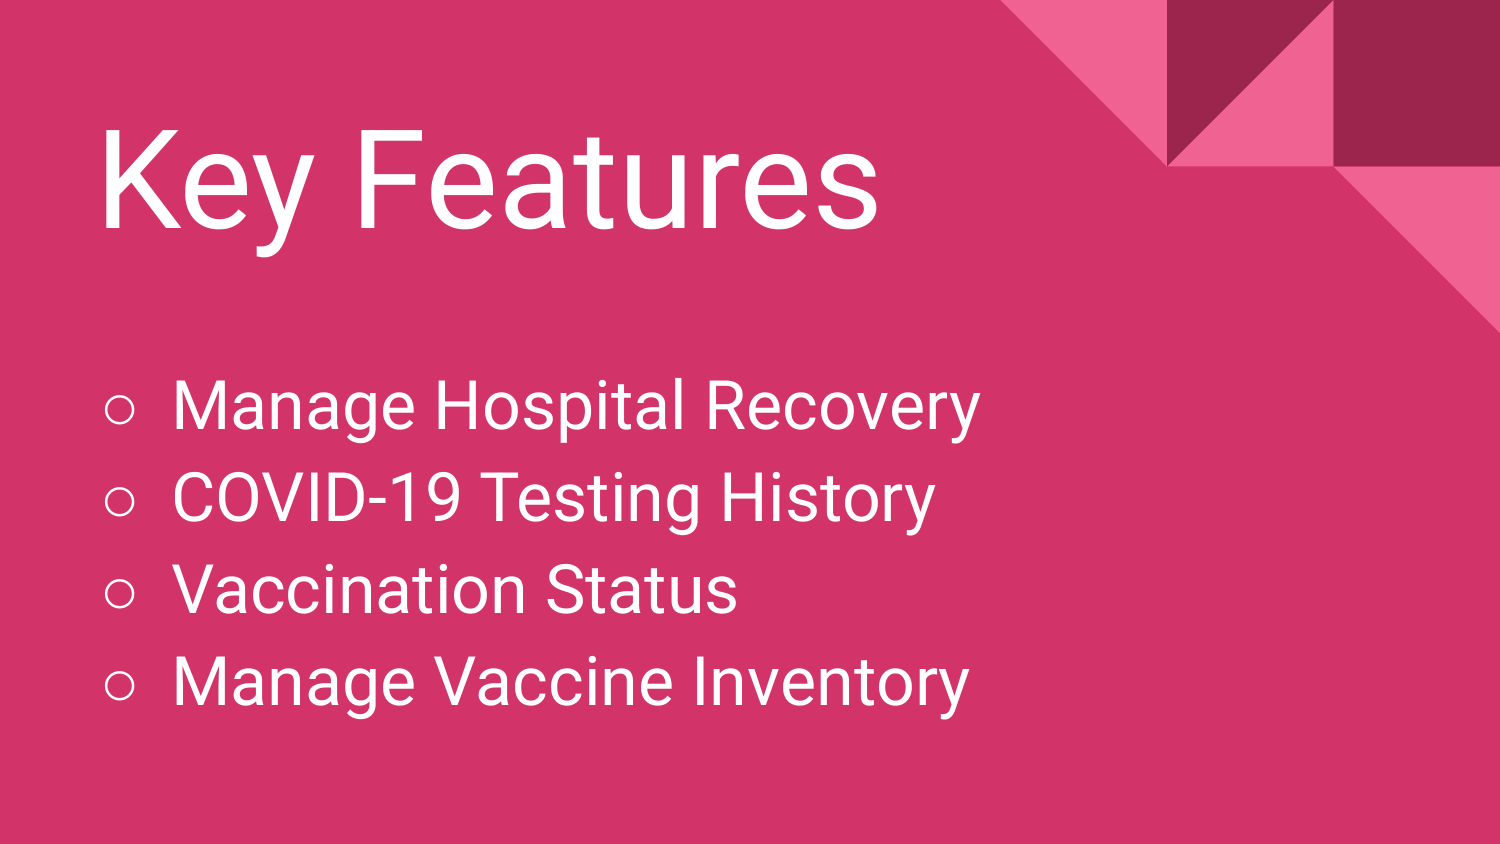

# Key Features

Manage Hospital Recovery
COVID-19 Testing History
Vaccination Status
Manage Vaccine Inventory